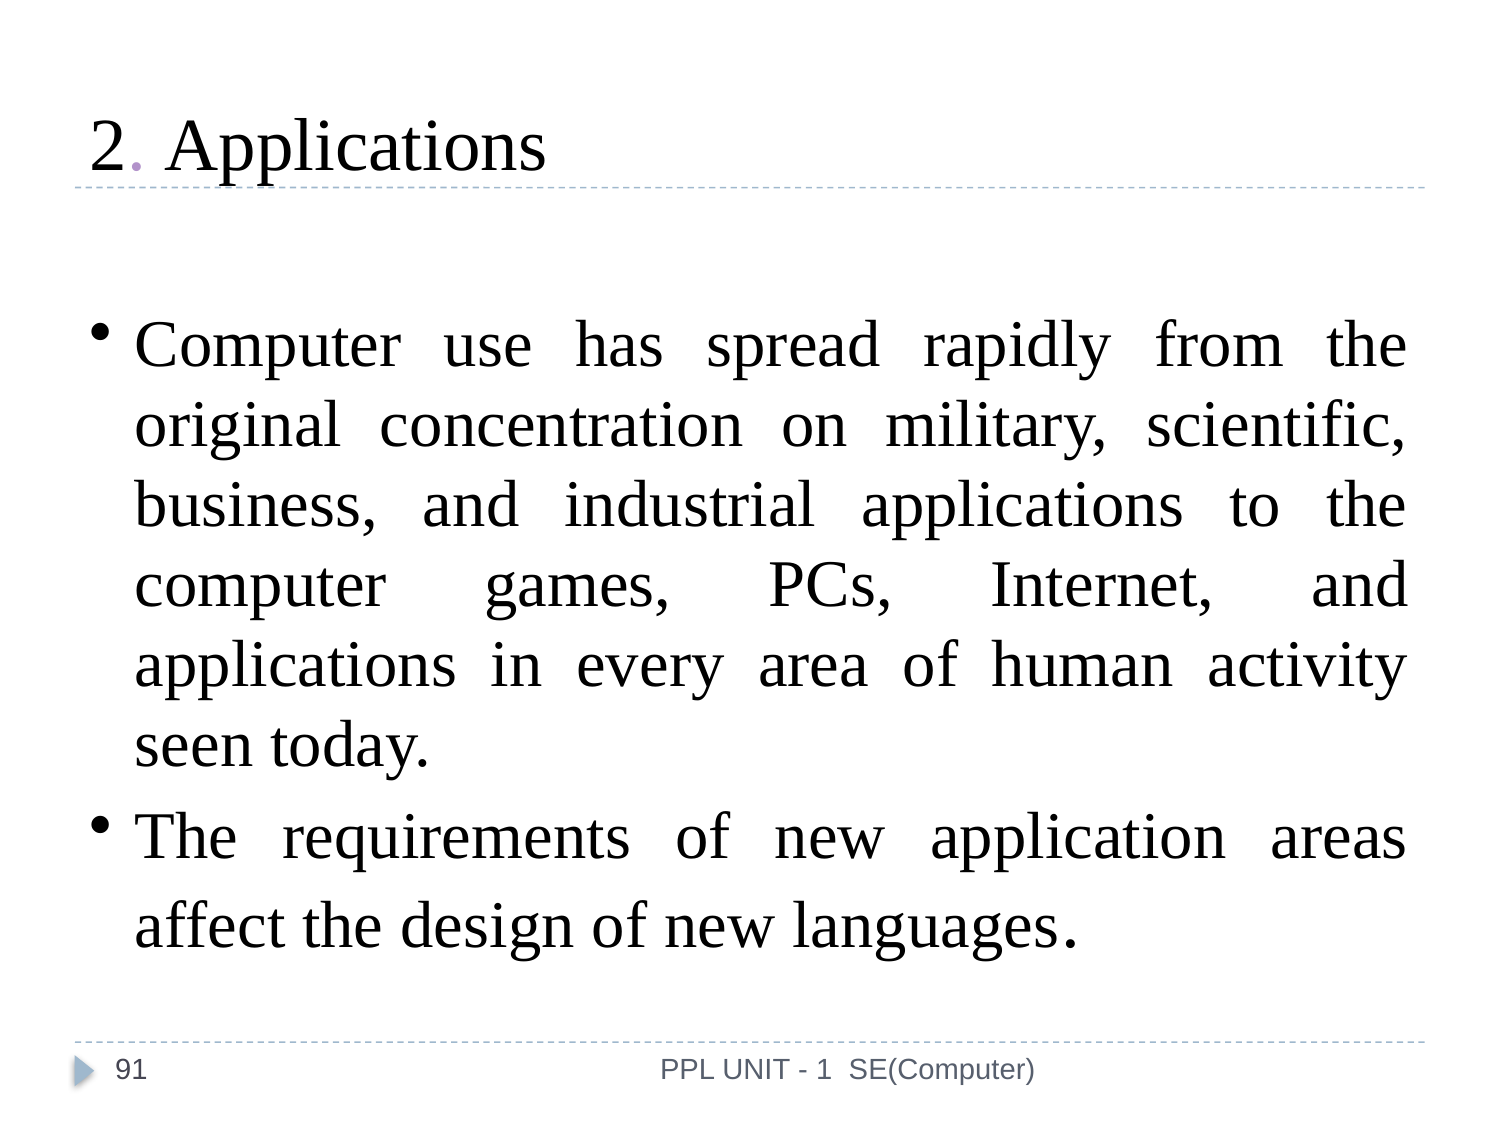

2. Applications

Computer use has spread rapidly from the original concentration on military, scientific, business, and industrial applications to the computer games, PCs, Internet, and applications in every area of human activity seen today.
The requirements of new application areas affect the design of new languages.

91
PPL UNIT - 1  SE(Computer)